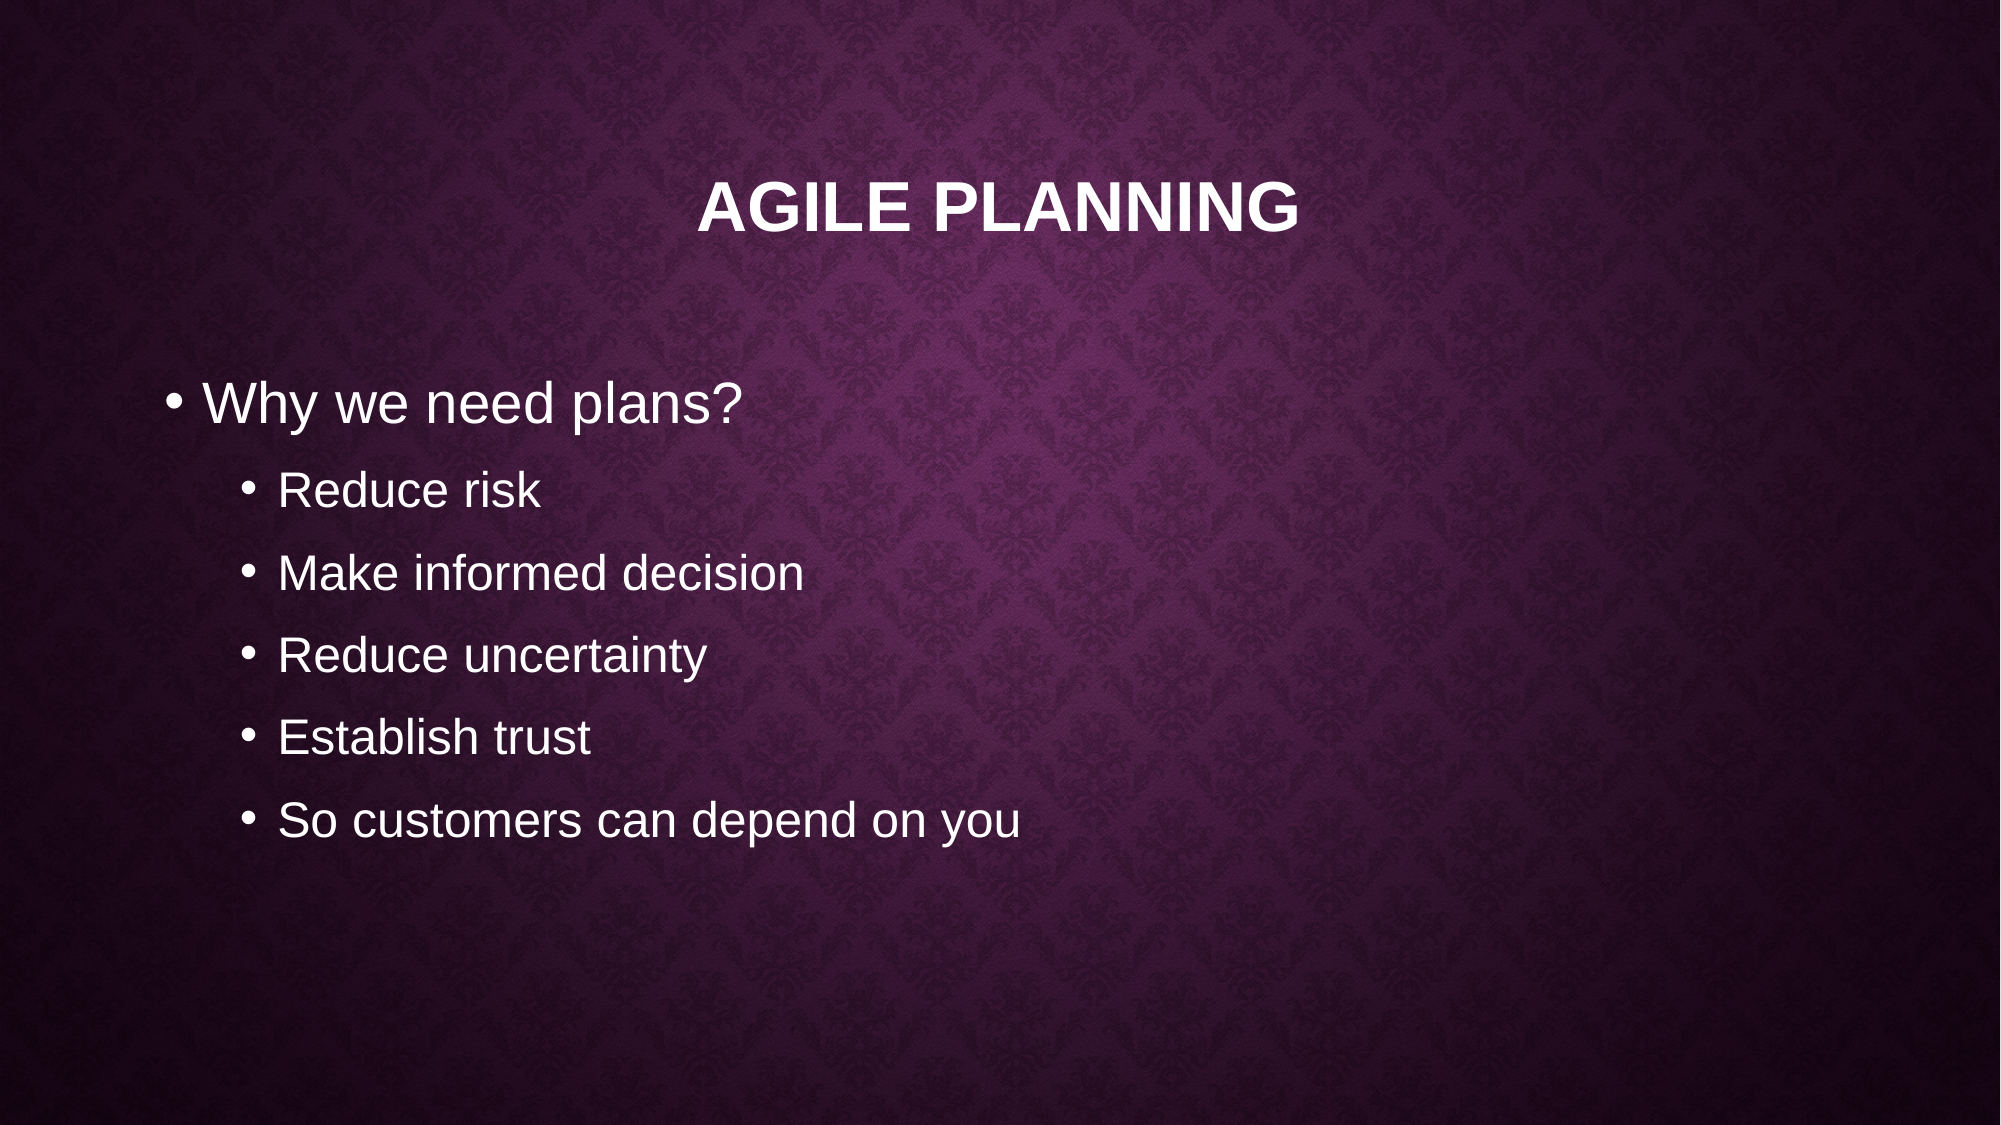

# Agile planning
Why we need plans?
Reduce risk
Make informed decision
Reduce uncertainty
Establish trust
So customers can depend on you